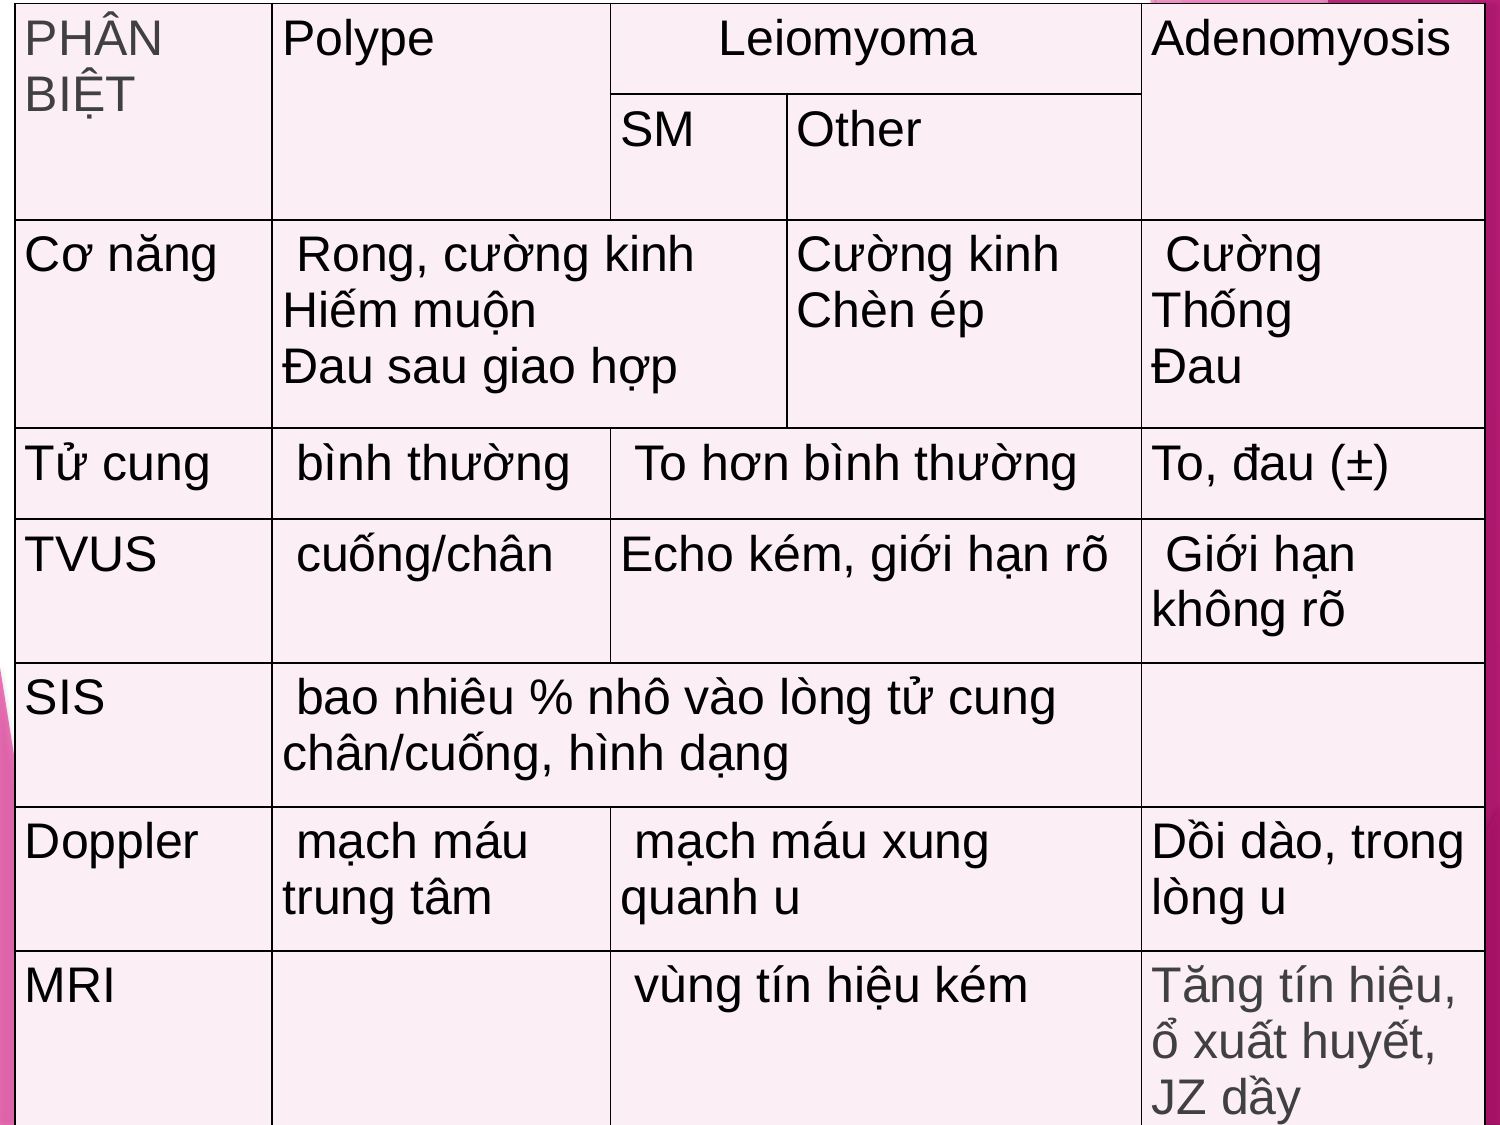

| PHÂN BIỆT | Polype | Leiomyoma |  | Adenomyosis |
| --- | --- | --- | --- | --- |
|  |  | SM | Other |  |
| Cơ năng | Rong, cường kinh Hiếm muộn Đau sau giao hợp |  | Cường kinh Chèn ép | Cường Thống Đau |
| Tử cung | bình thường | To hơn bình thường |  | To, đau (±) |
| TVUS | cuống/chân | Echo kém, giới hạn rõ |  | Giới hạn không rõ |
| SIS | bao nhiêu % nhô vào lòng tử cung chân/cuống, hình dạng |  |  |  |
| Doppler | mạch máu trung tâm | mạch máu xung quanh u |  | Dồi dào, trong lòng u |
| MRI |  | vùng tín hiệu kém |  | Tăng tín hiệu, ổ xuất huyết, JZ dầy |